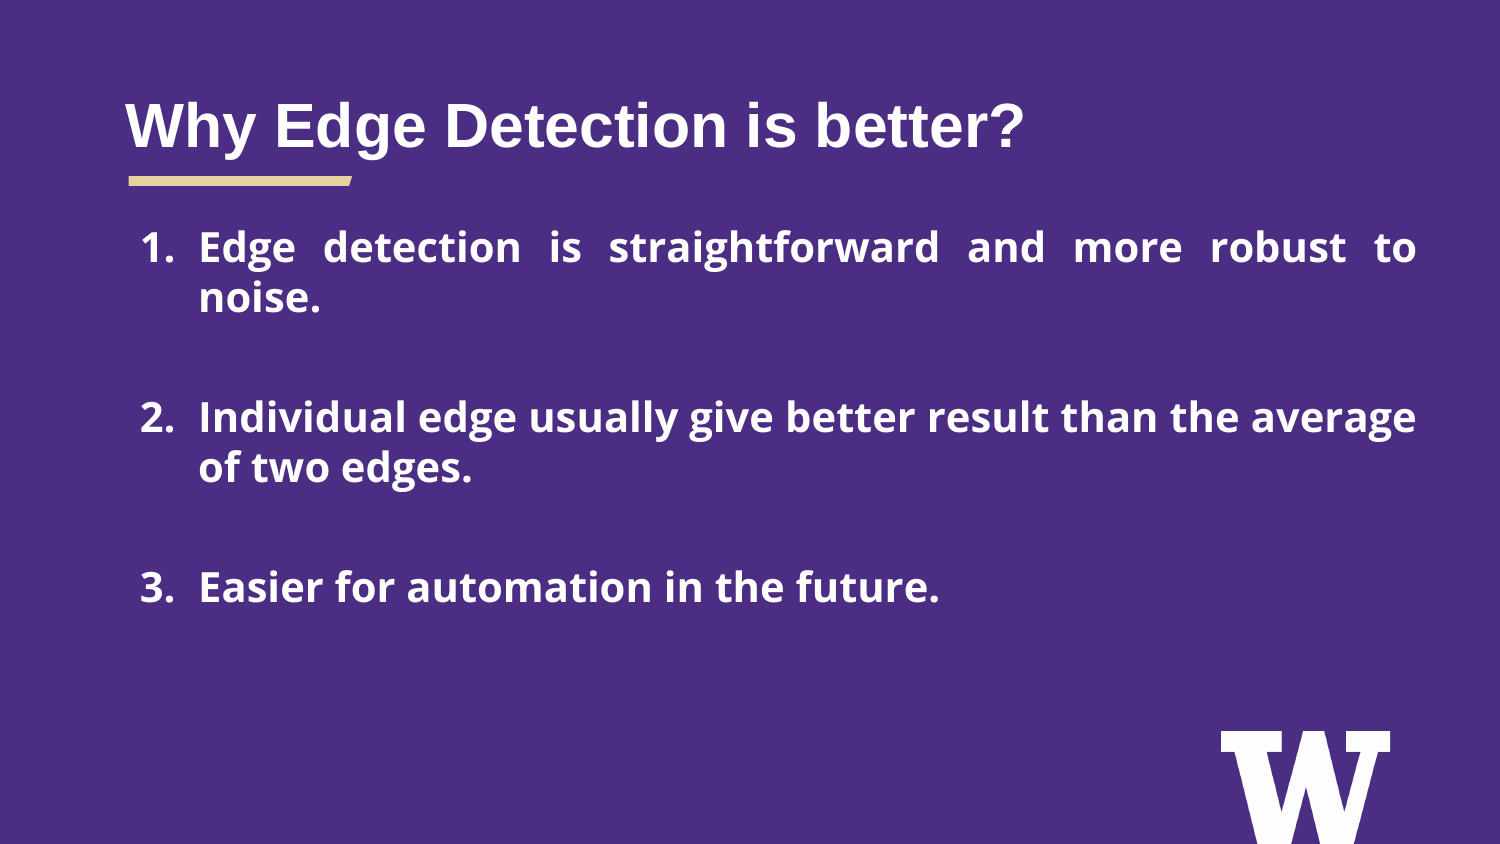

# Why Edge Detection is better?
Edge detection is straightforward and more robust to noise.

Individual edge usually give better result than the average of two edges.

Easier for automation in the future.